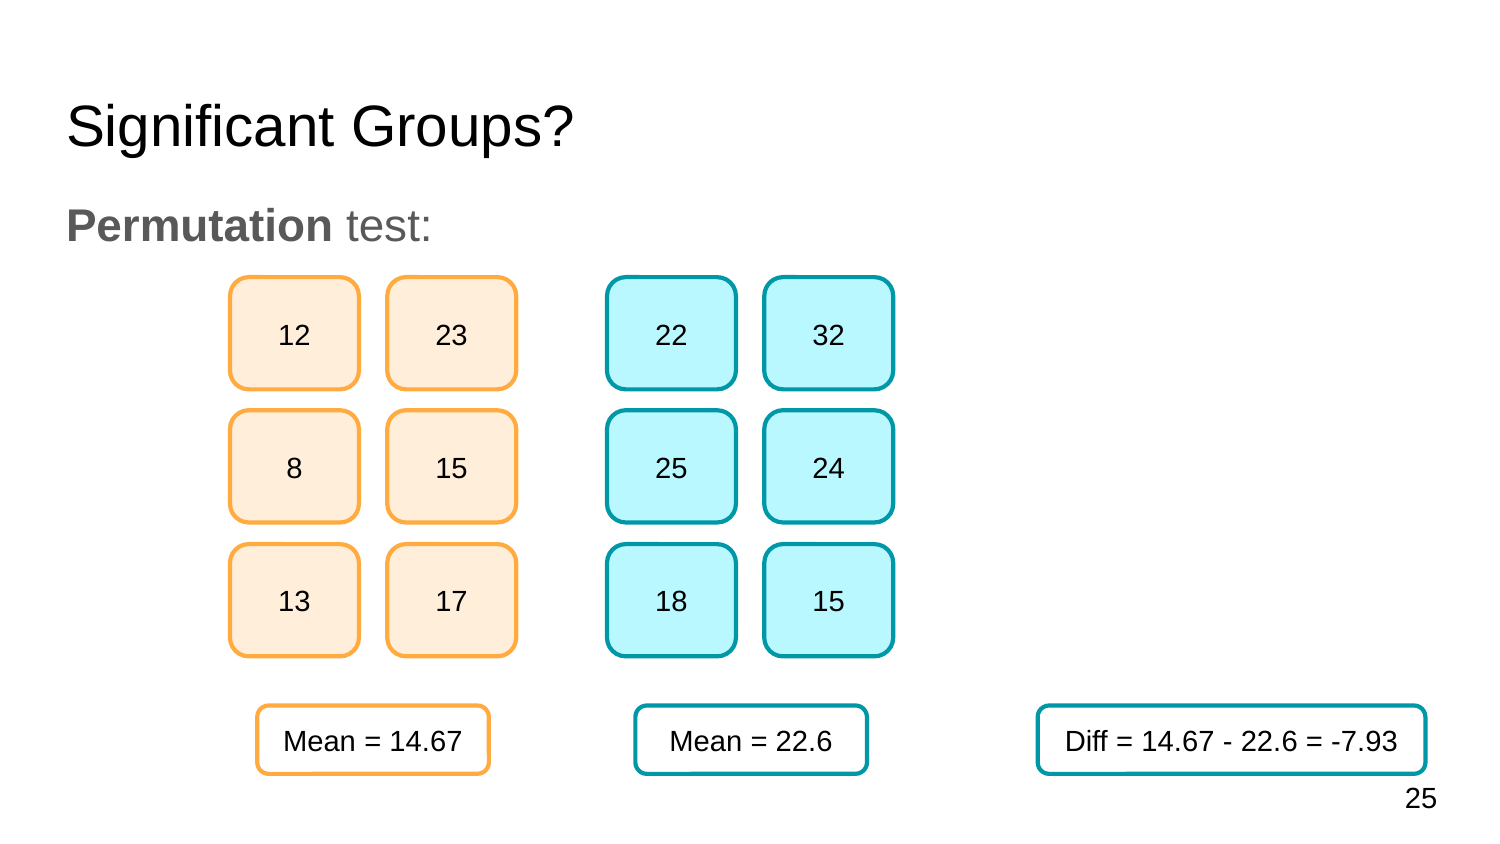

# Significant Groups?
Permutation test:
12
23
22
32
8
15
25
24
13
17
18
15
Mean = 14.67
Mean = 22.6
Diff = 14.67 - 22.6 = -7.93
25